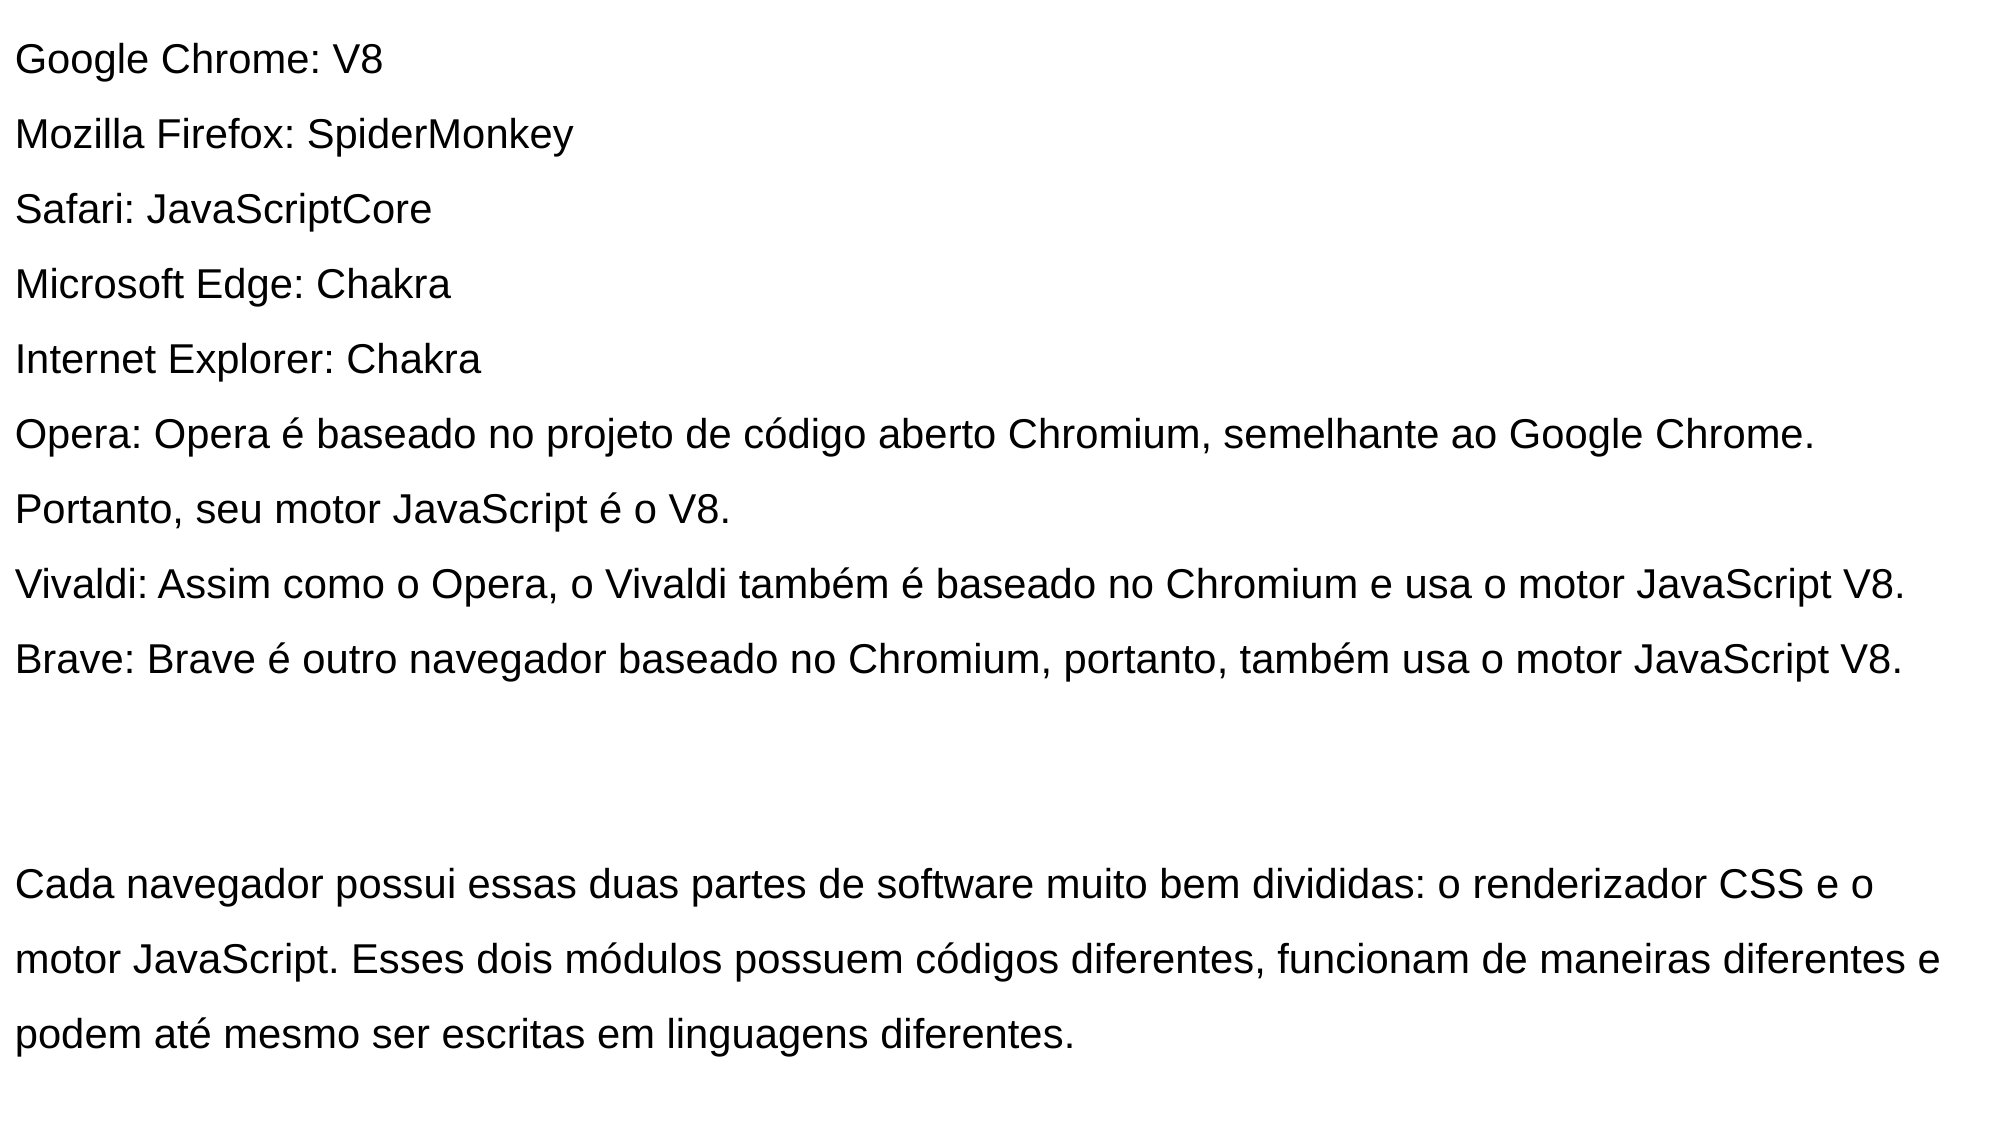

Google Chrome: V8
Mozilla Firefox: SpiderMonkey
Safari: JavaScriptCore
Microsoft Edge: Chakra
Internet Explorer: Chakra
Opera: Opera é baseado no projeto de código aberto Chromium, semelhante ao Google Chrome. Portanto, seu motor JavaScript é o V8.
Vivaldi: Assim como o Opera, o Vivaldi também é baseado no Chromium e usa o motor JavaScript V8.
Brave: Brave é outro navegador baseado no Chromium, portanto, também usa o motor JavaScript V8.

Cada navegador possui essas duas partes de software muito bem divididas: o renderizador CSS e o motor JavaScript. Esses dois módulos possuem códigos diferentes, funcionam de maneiras diferentes e podem até mesmo ser escritas em linguagens diferentes.